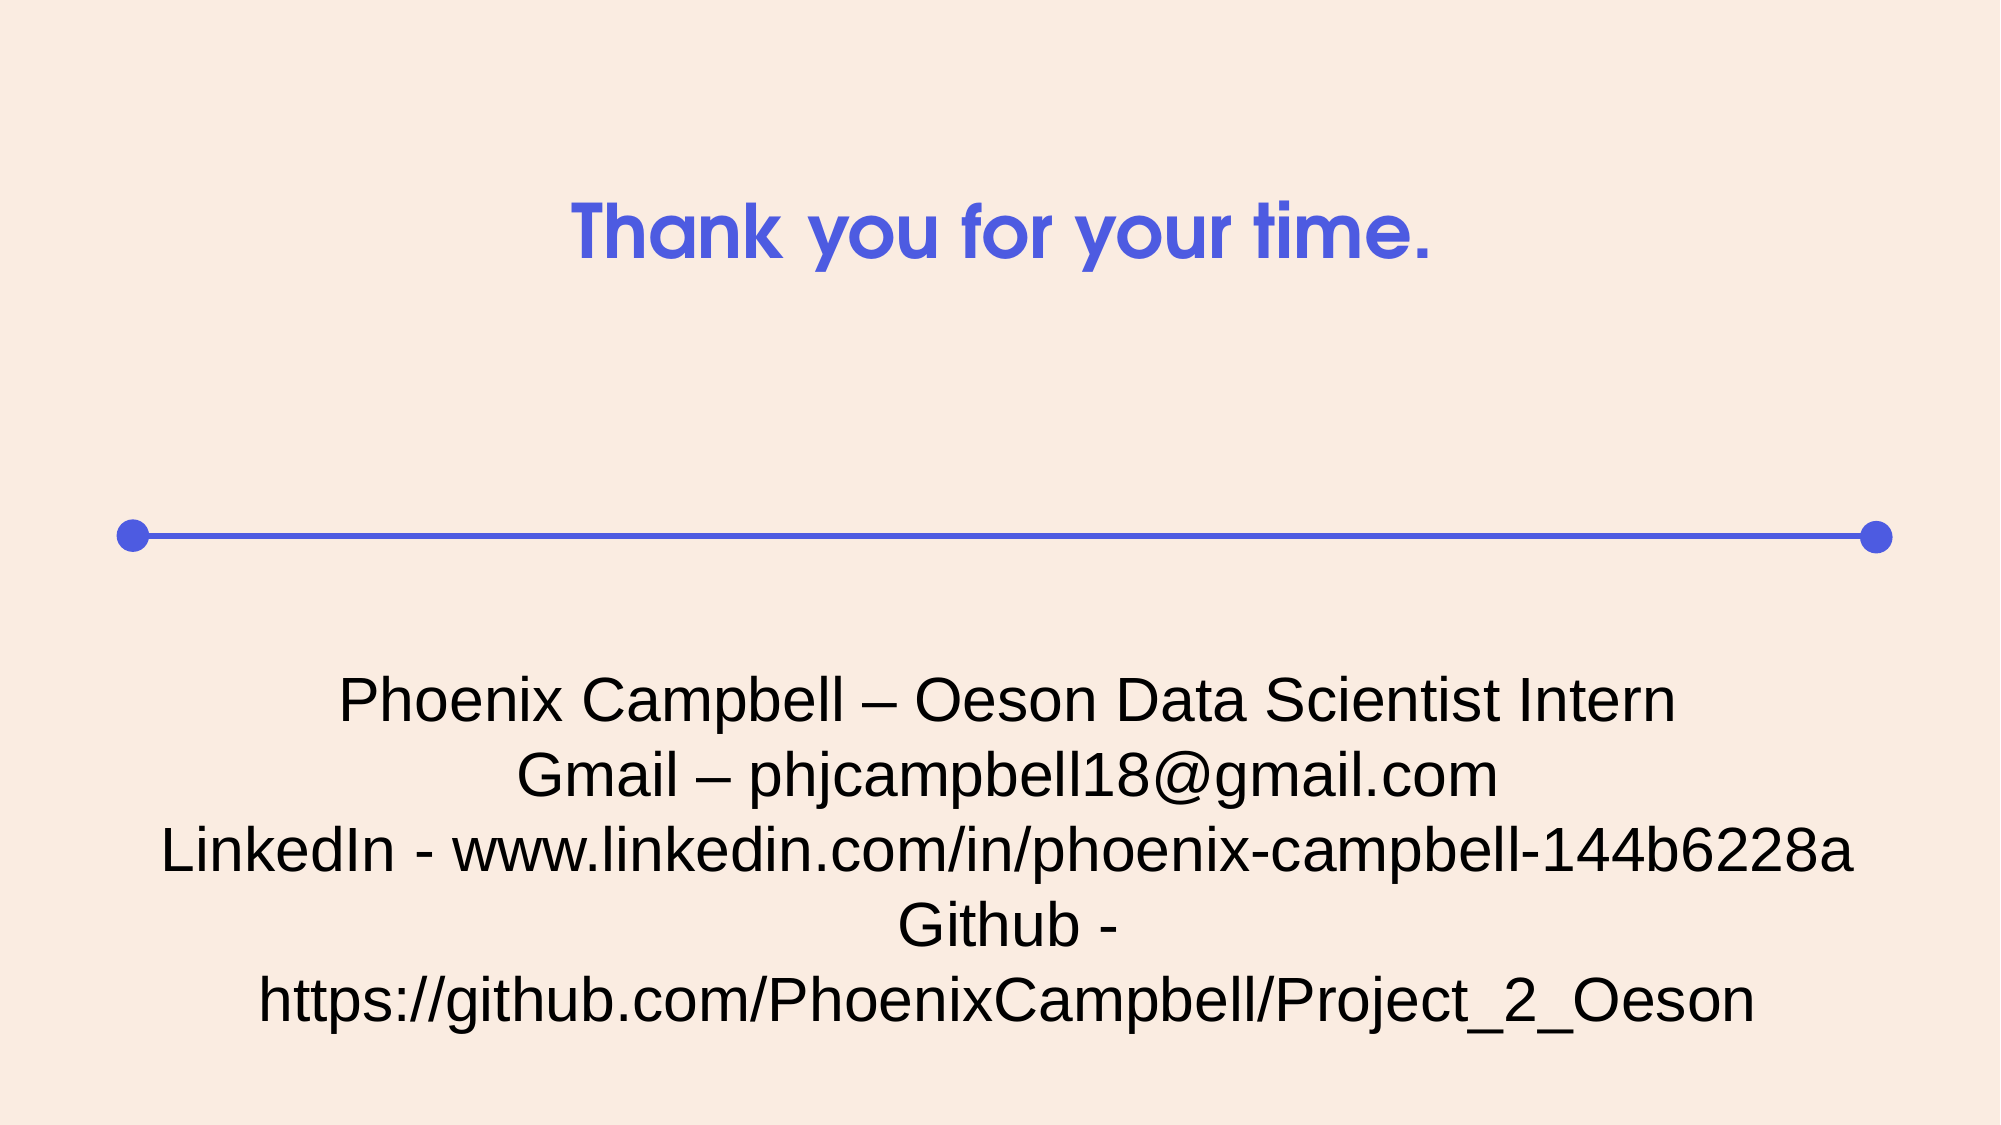

# Thank you for your time.
Phoenix Campbell – Oeson Data Scientist Intern
Gmail – phjcampbell18@gmail.com
LinkedIn - www.linkedin.com/in/phoenix-campbell-144b6228a
Github - https://github.com/PhoenixCampbell/Project_2_Oeson